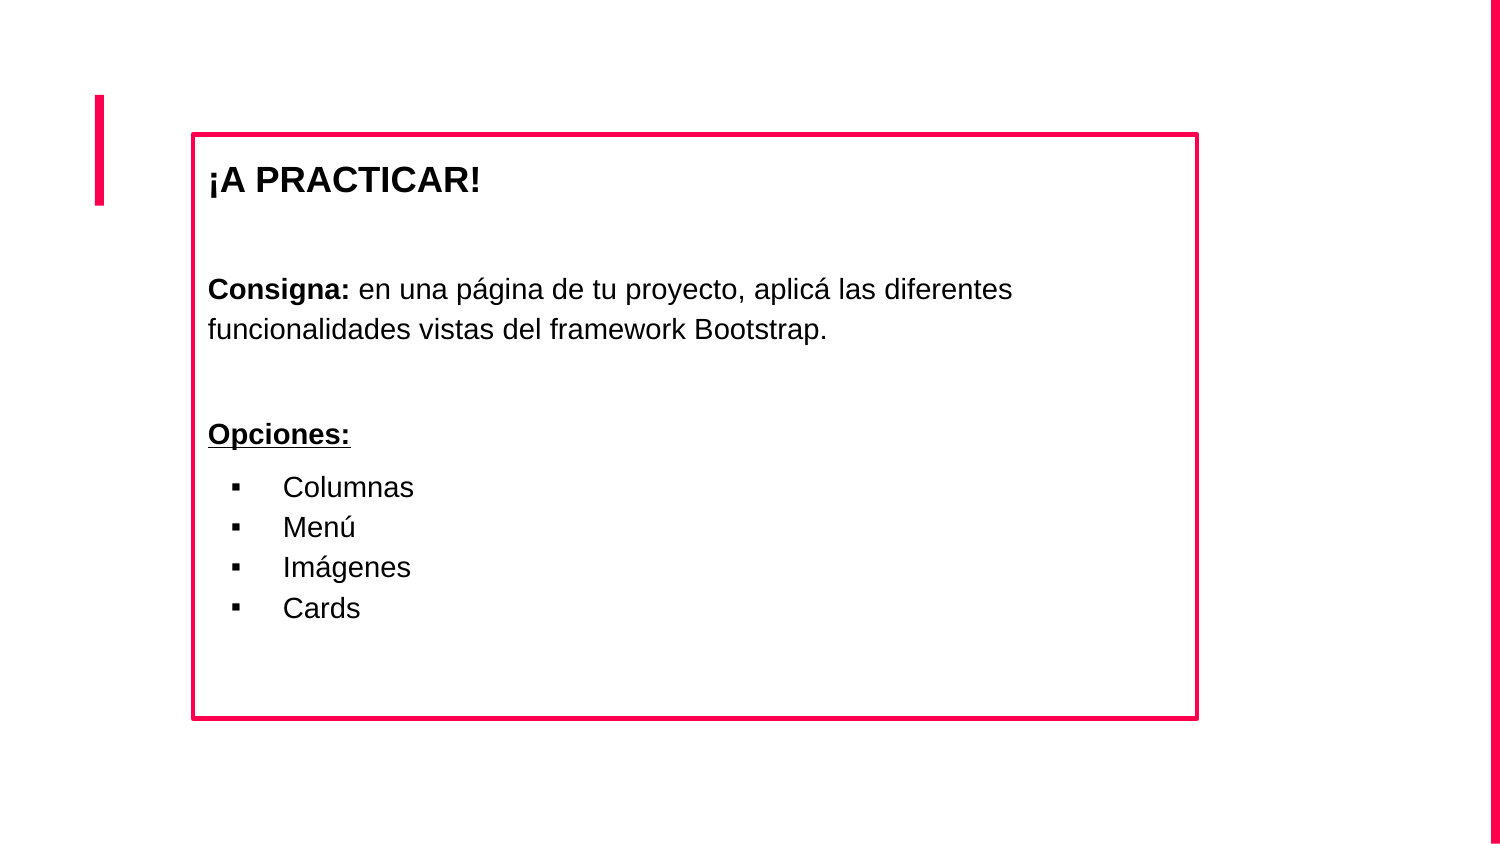

¡A PRACTICAR!

Consigna: en una página de tu proyecto, aplicá las diferentes funcionalidades vistas del framework Bootstrap.

Opciones:
Columnas
Menú
Imágenes
Cards